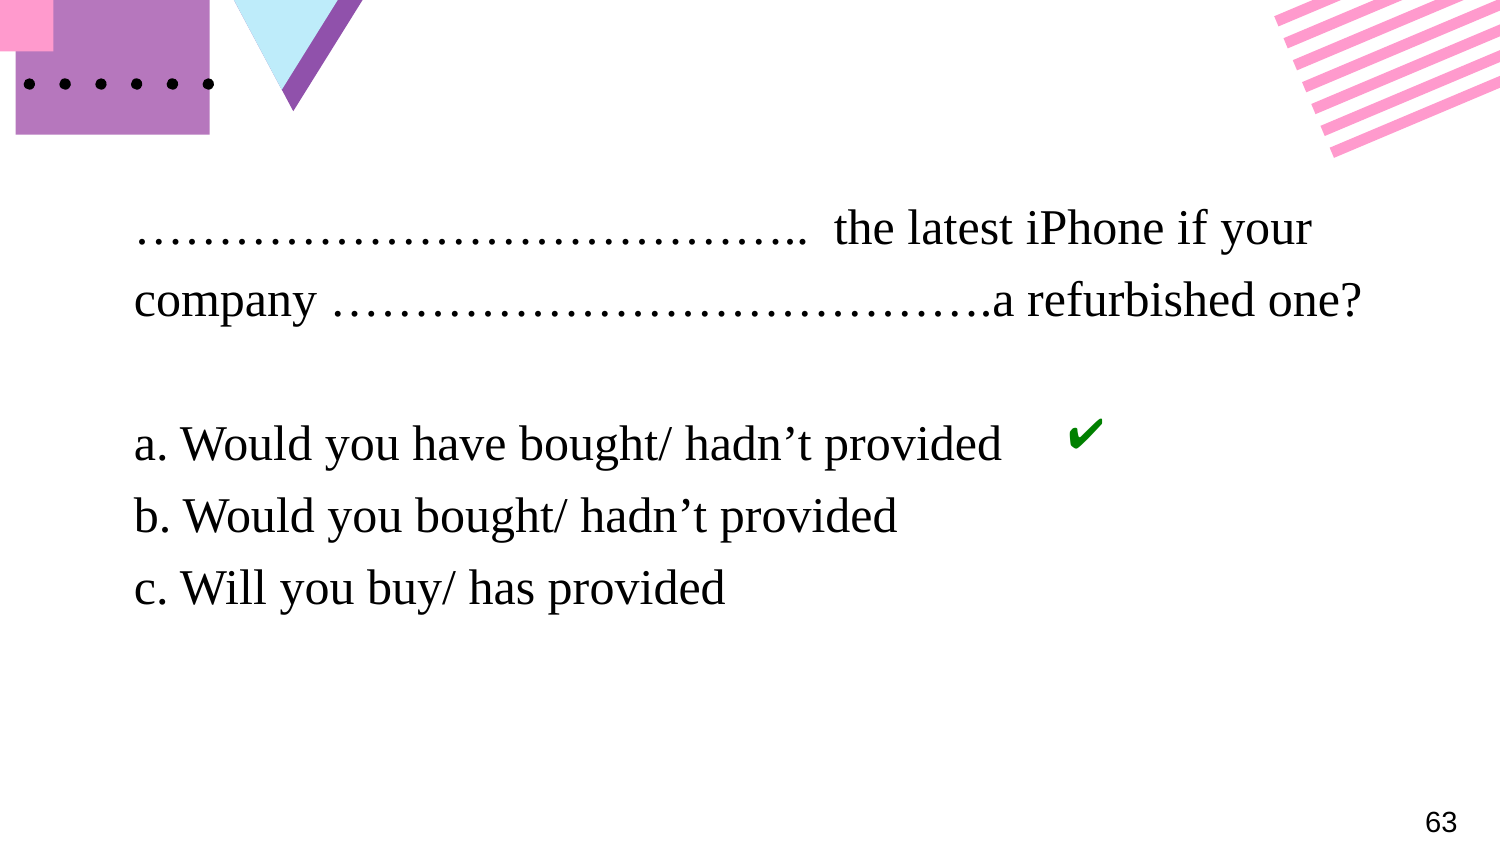

# …………………………………..  the latest iPhone if your company ………………………………….a refurbished one? a. Would you have bought/ hadn’t provided b. Would you bought/ hadn’t provided c. Will you buy/ has provided
✔
63